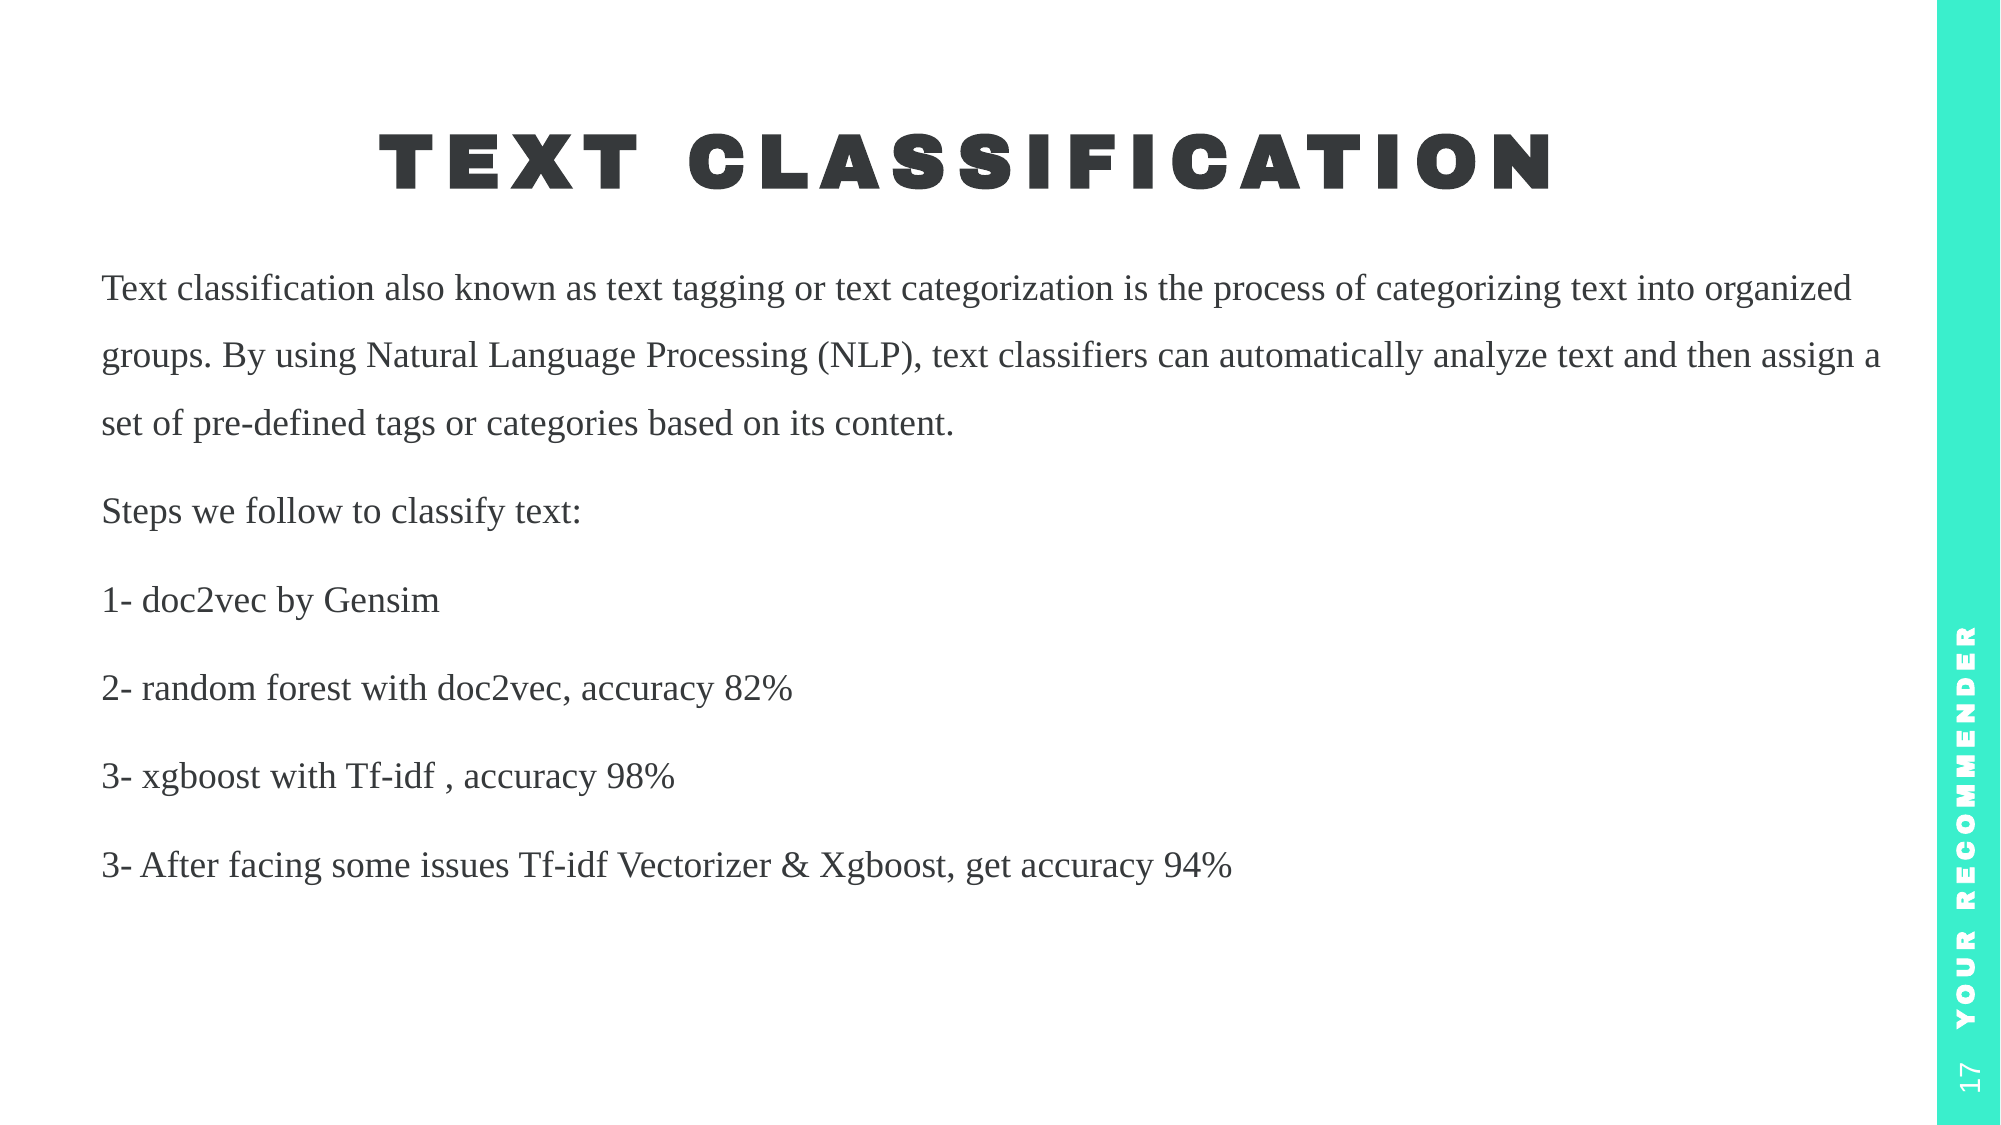

# Text classification
Text classification also known as text tagging or text categorization is the process of categorizing text into organized groups. By using Natural Language Processing (NLP), text classifiers can automatically analyze text and then assign a set of pre-defined tags or categories based on its content.
Steps we follow to classify text:
1- doc2vec by Gensim
2- random forest with doc2vec, accuracy 82%
3- xgboost with Tf-idf , accuracy 98%
3- After facing some issues Tf-idf Vectorizer & Xgboost, get accuracy 94%

your recommender

17